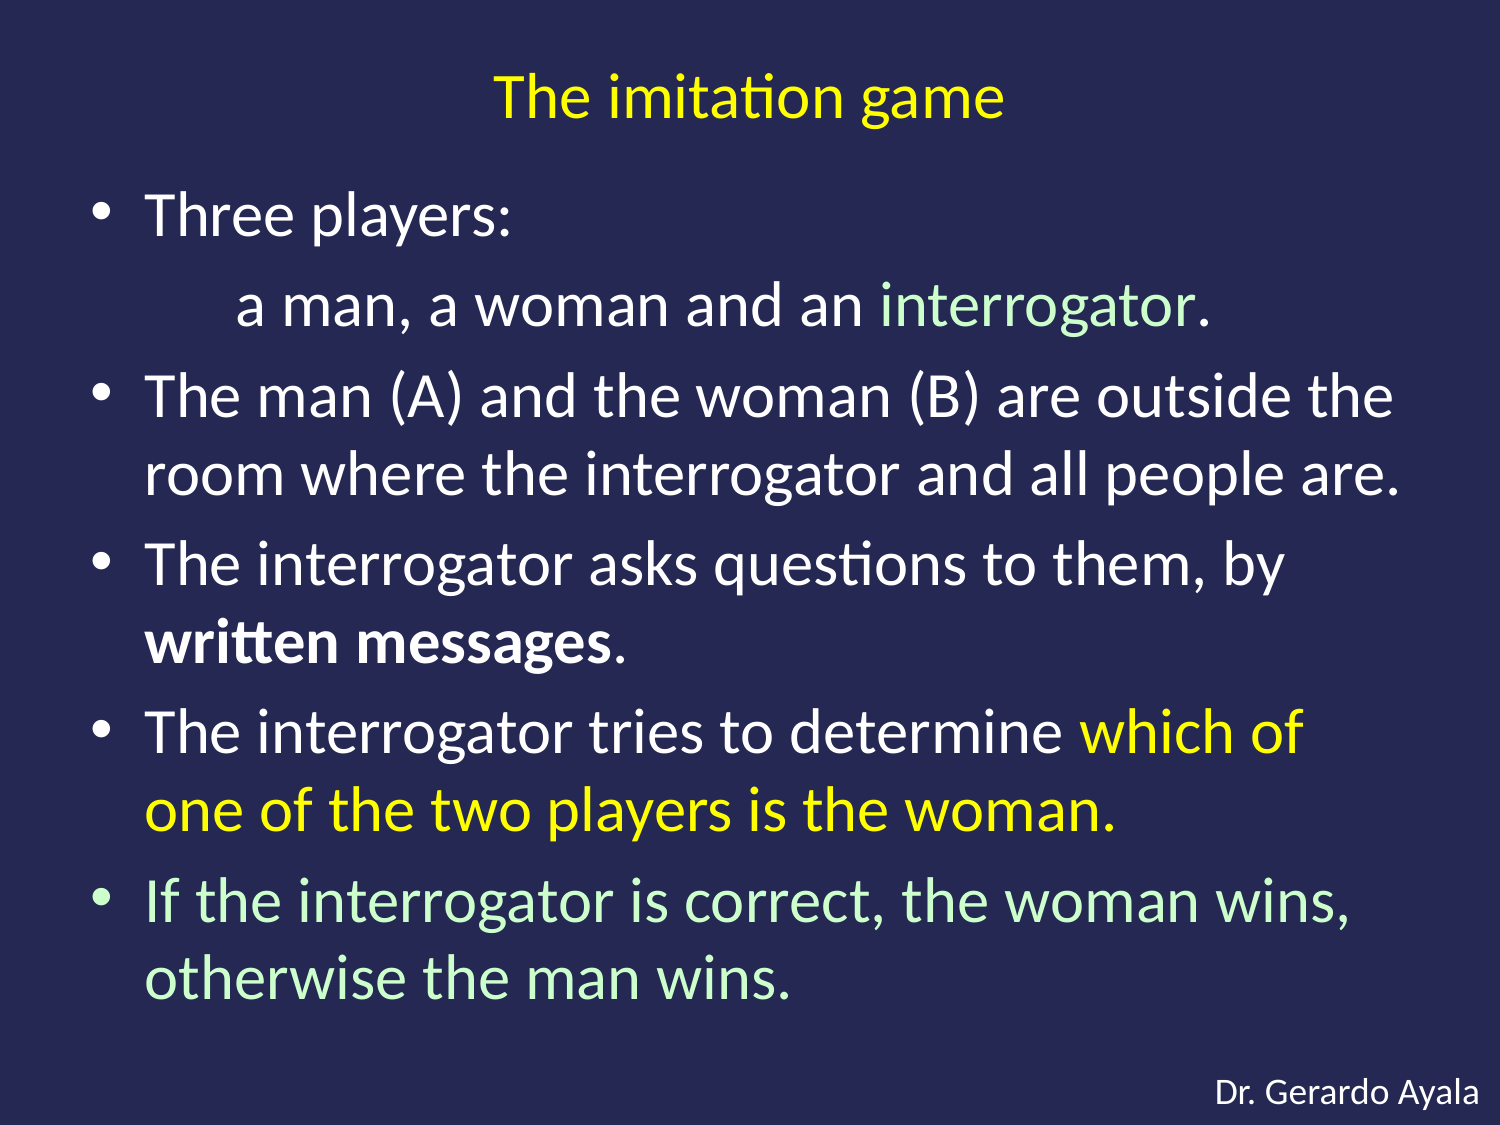

# The imitation game
Three players:
	a man, a woman and an interrogator.
The man (A) and the woman (B) are outside the room where the interrogator and all people are.
The interrogator asks questions to them, by written messages.
The interrogator tries to determine which of one of the two players is the woman.
If the interrogator is correct, the woman wins, otherwise the man wins.

Dr. Gerardo Ayala